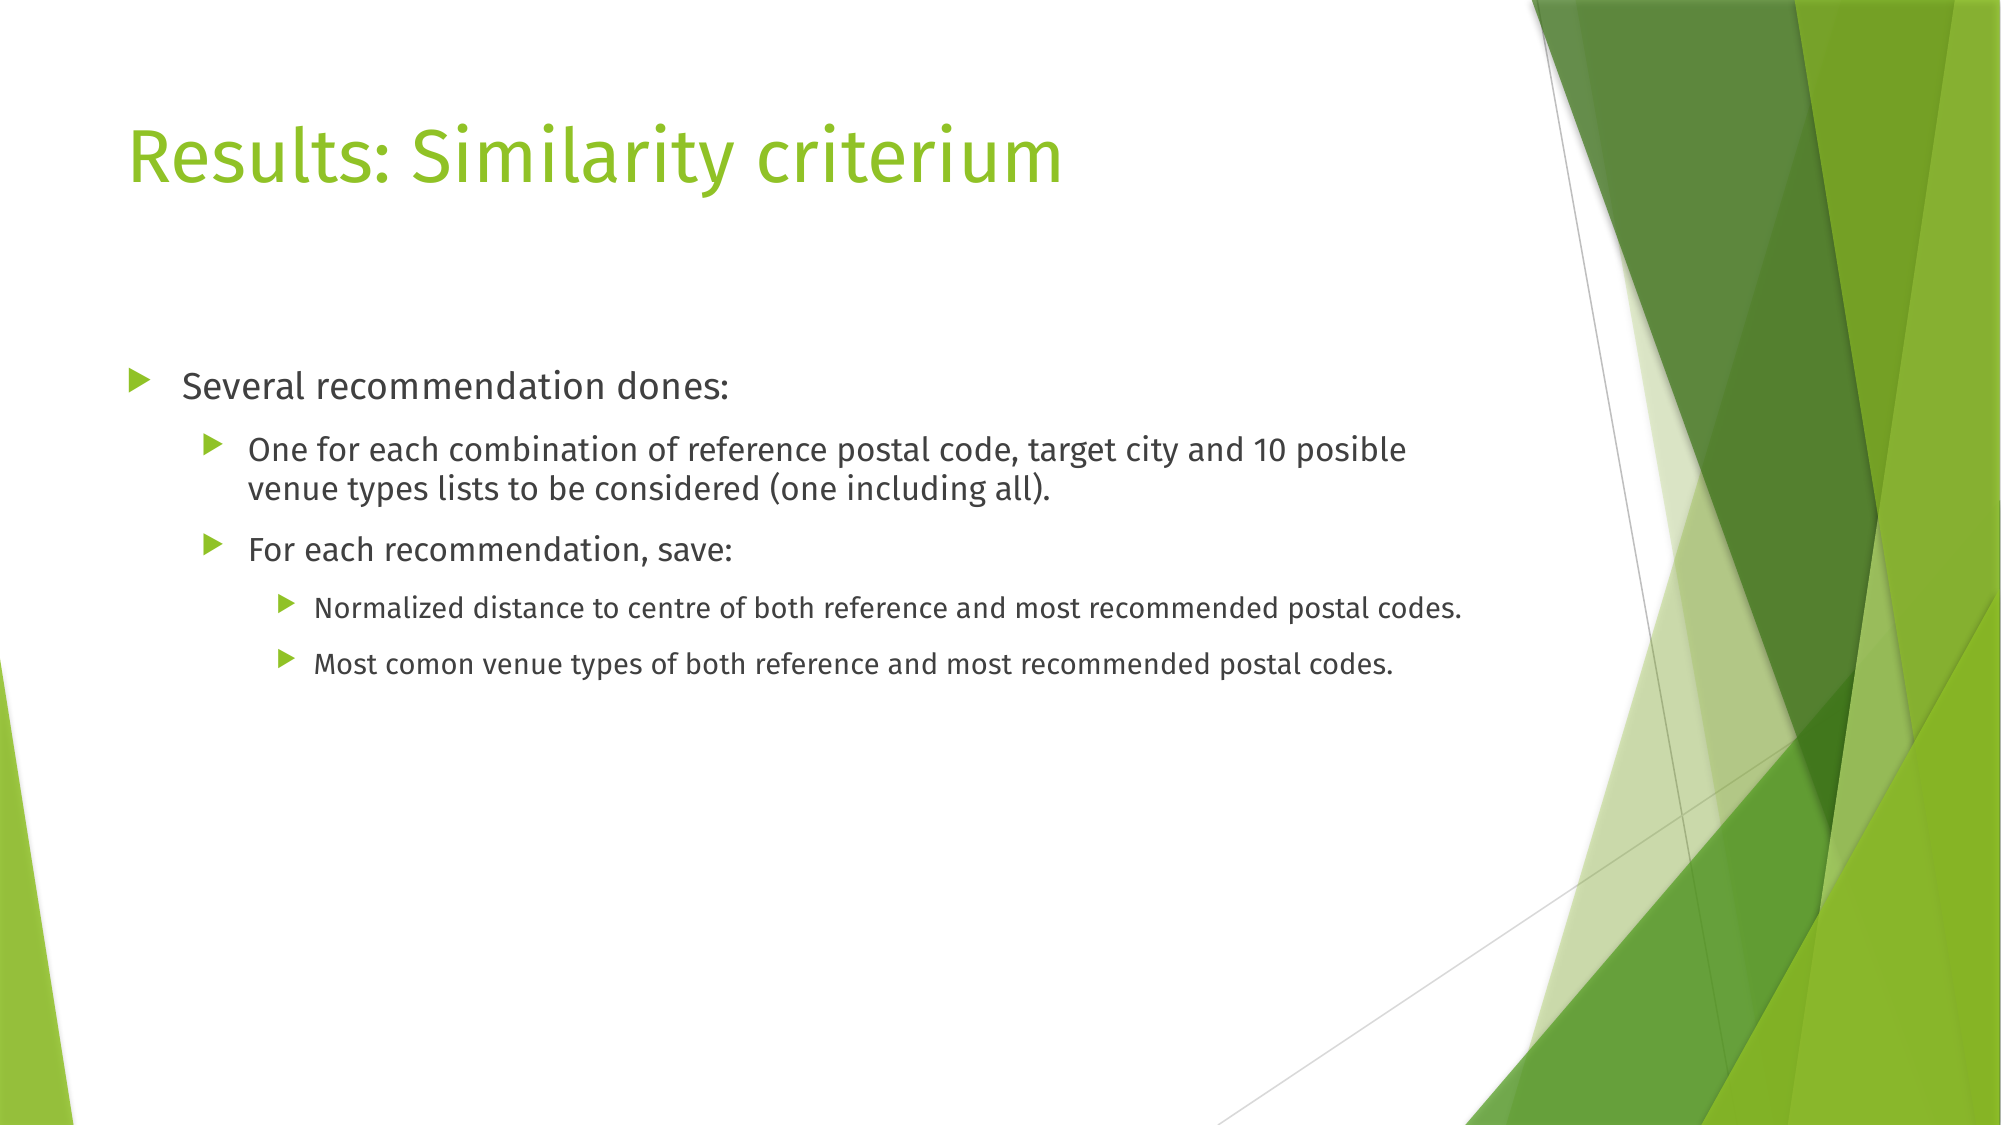

# Results: Similarity criterium
Several recommendation dones:
One for each combination of reference postal code, target city and 10 posible venue types lists to be considered (one including all).
For each recommendation, save:
Normalized distance to centre of both reference and most recommended postal codes.
Most comon venue types of both reference and most recommended postal codes.